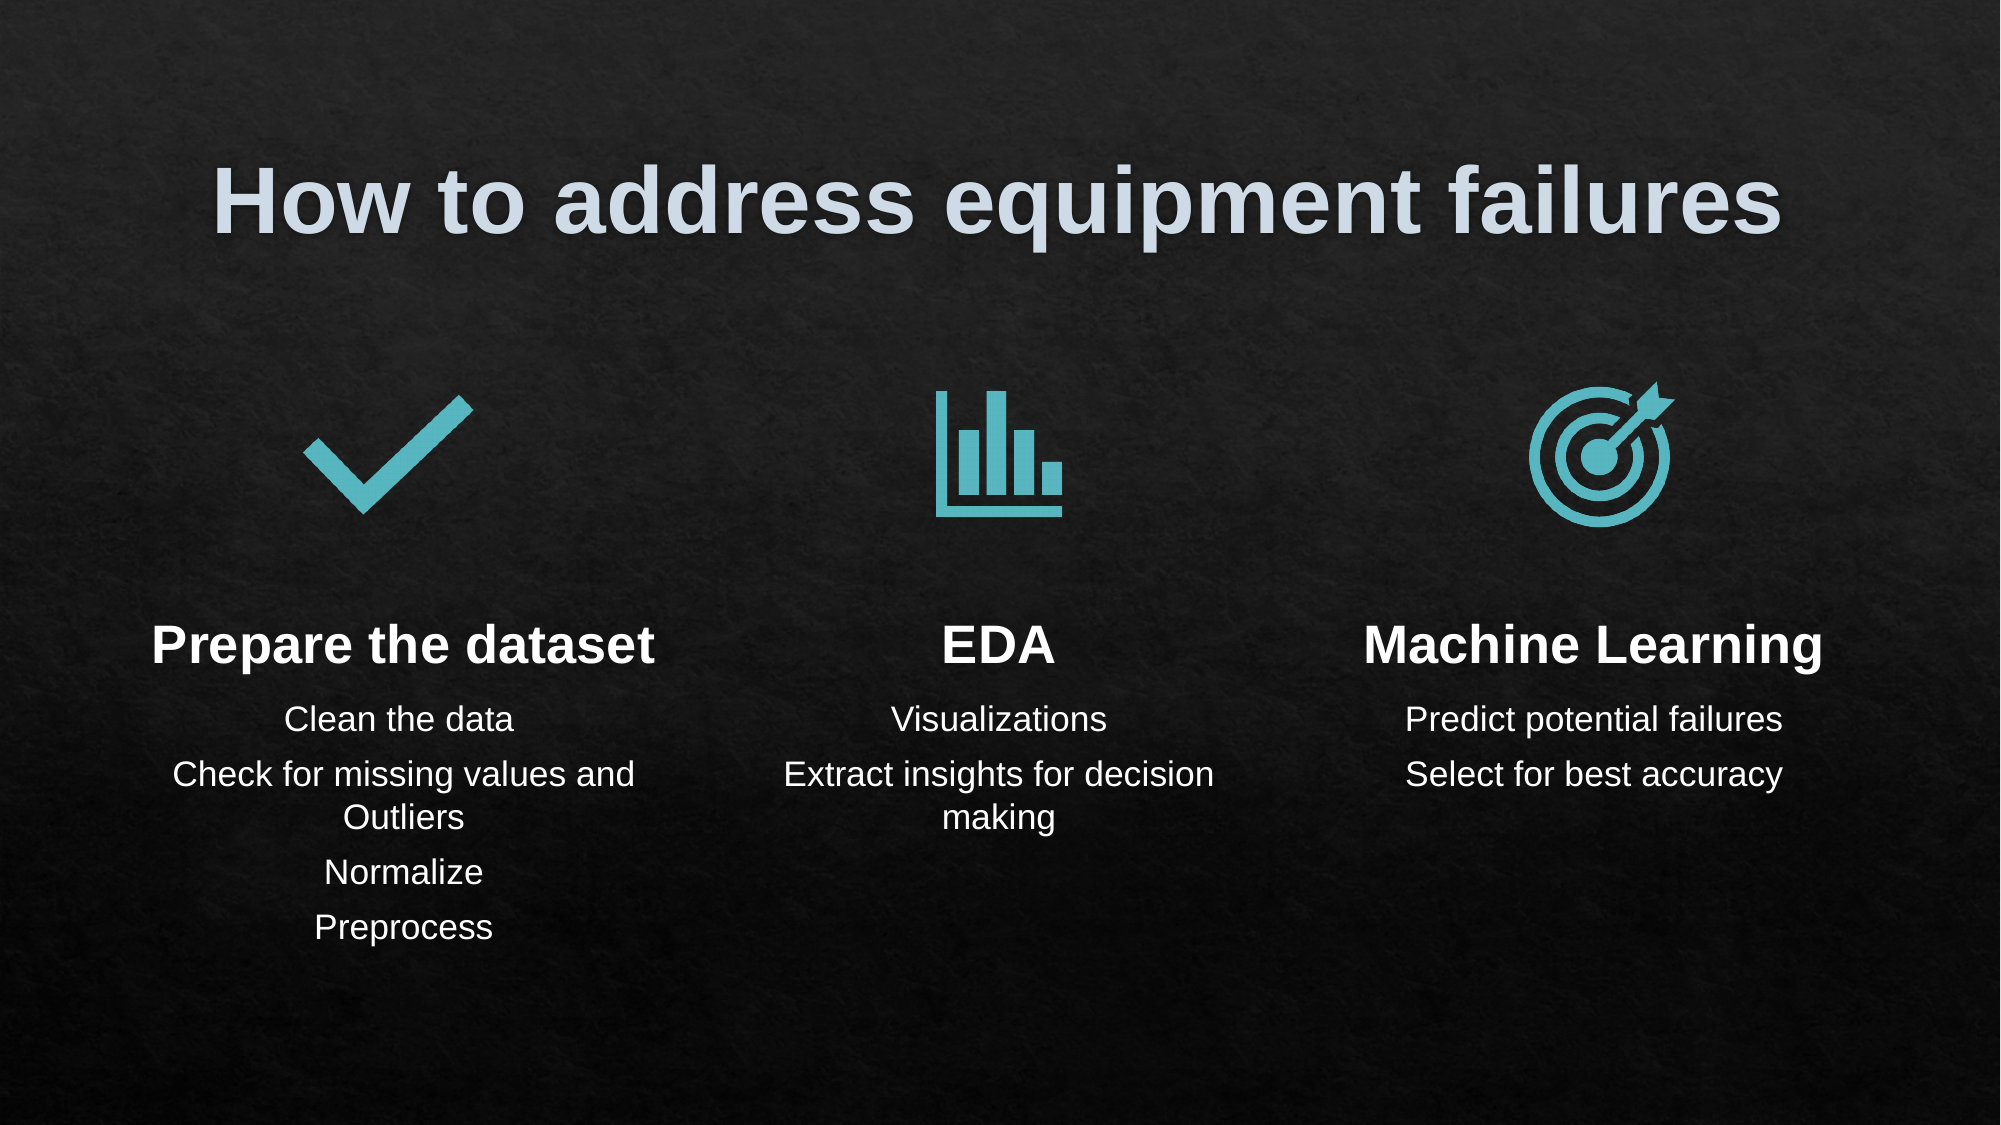

# How to address equipment failures
Prepare the dataset
Clean the data
Check for missing values and Outliers
Normalize
Preprocess
EDA
Visualizations
Extract insights for decision making
Machine Learning
Predict potential failures
Select for best accuracy